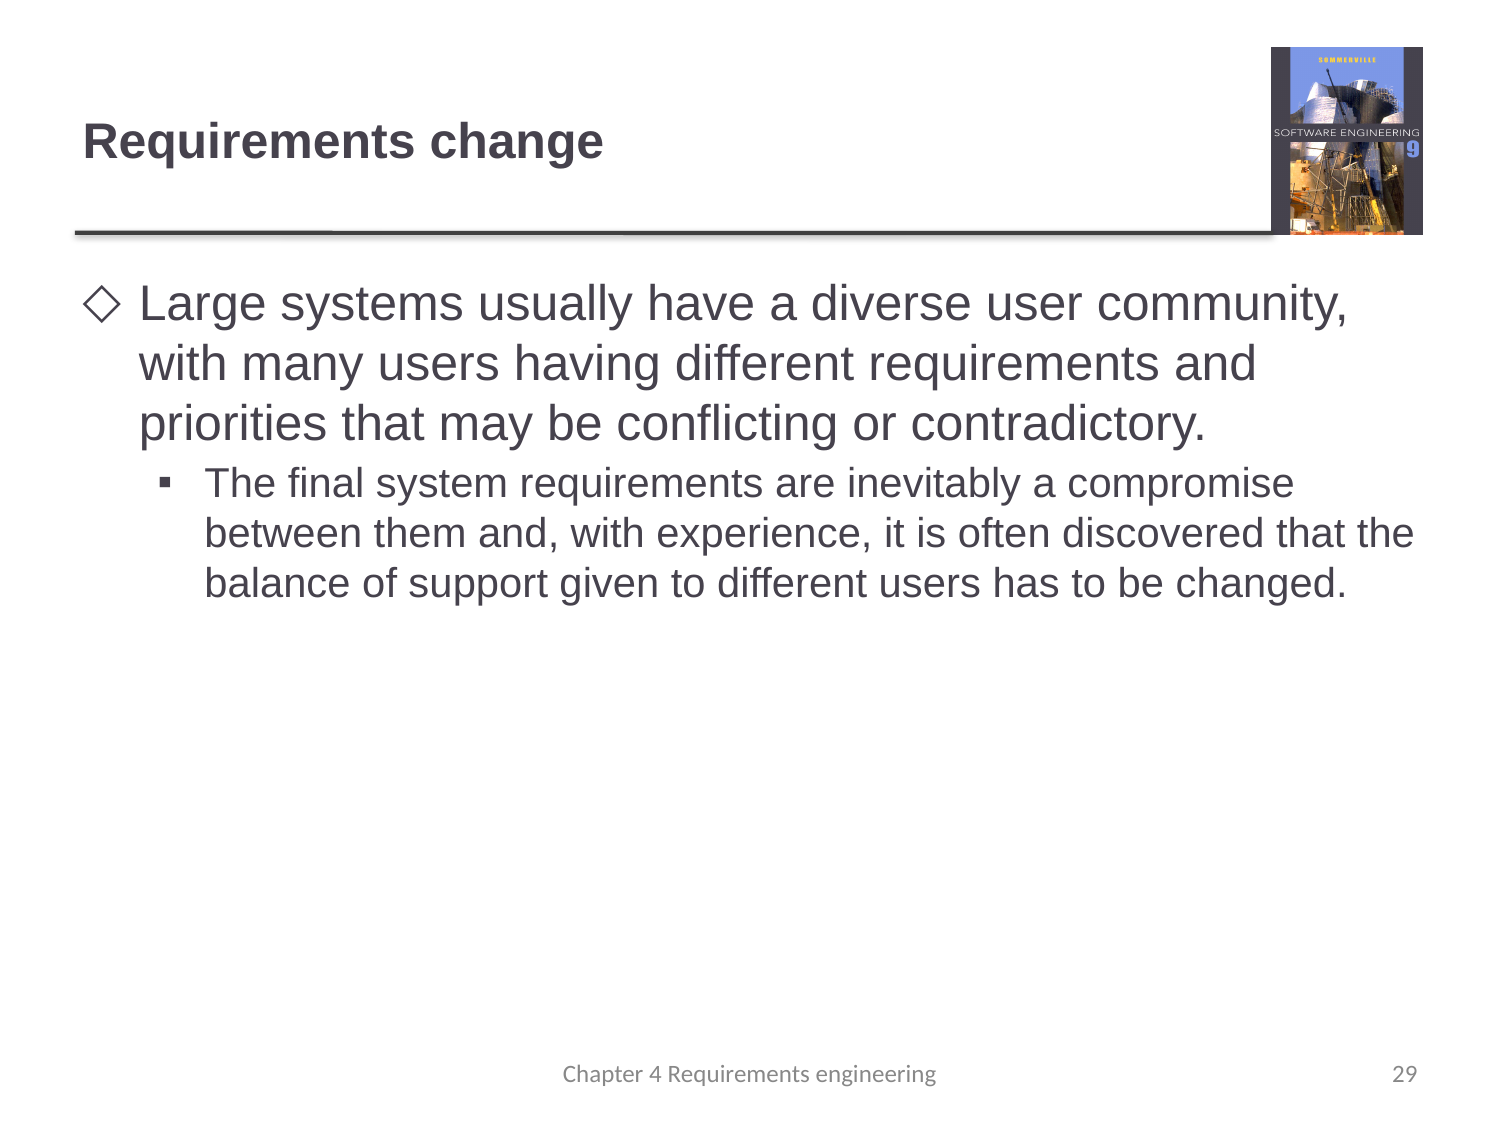

# Requirements change
Large systems usually have a diverse user community, with many users having different requirements and priorities that may be conflicting or contradictory.
The final system requirements are inevitably a compromise between them and, with experience, it is often discovered that the balance of support given to different users has to be changed.
Chapter 4 Requirements engineering
29